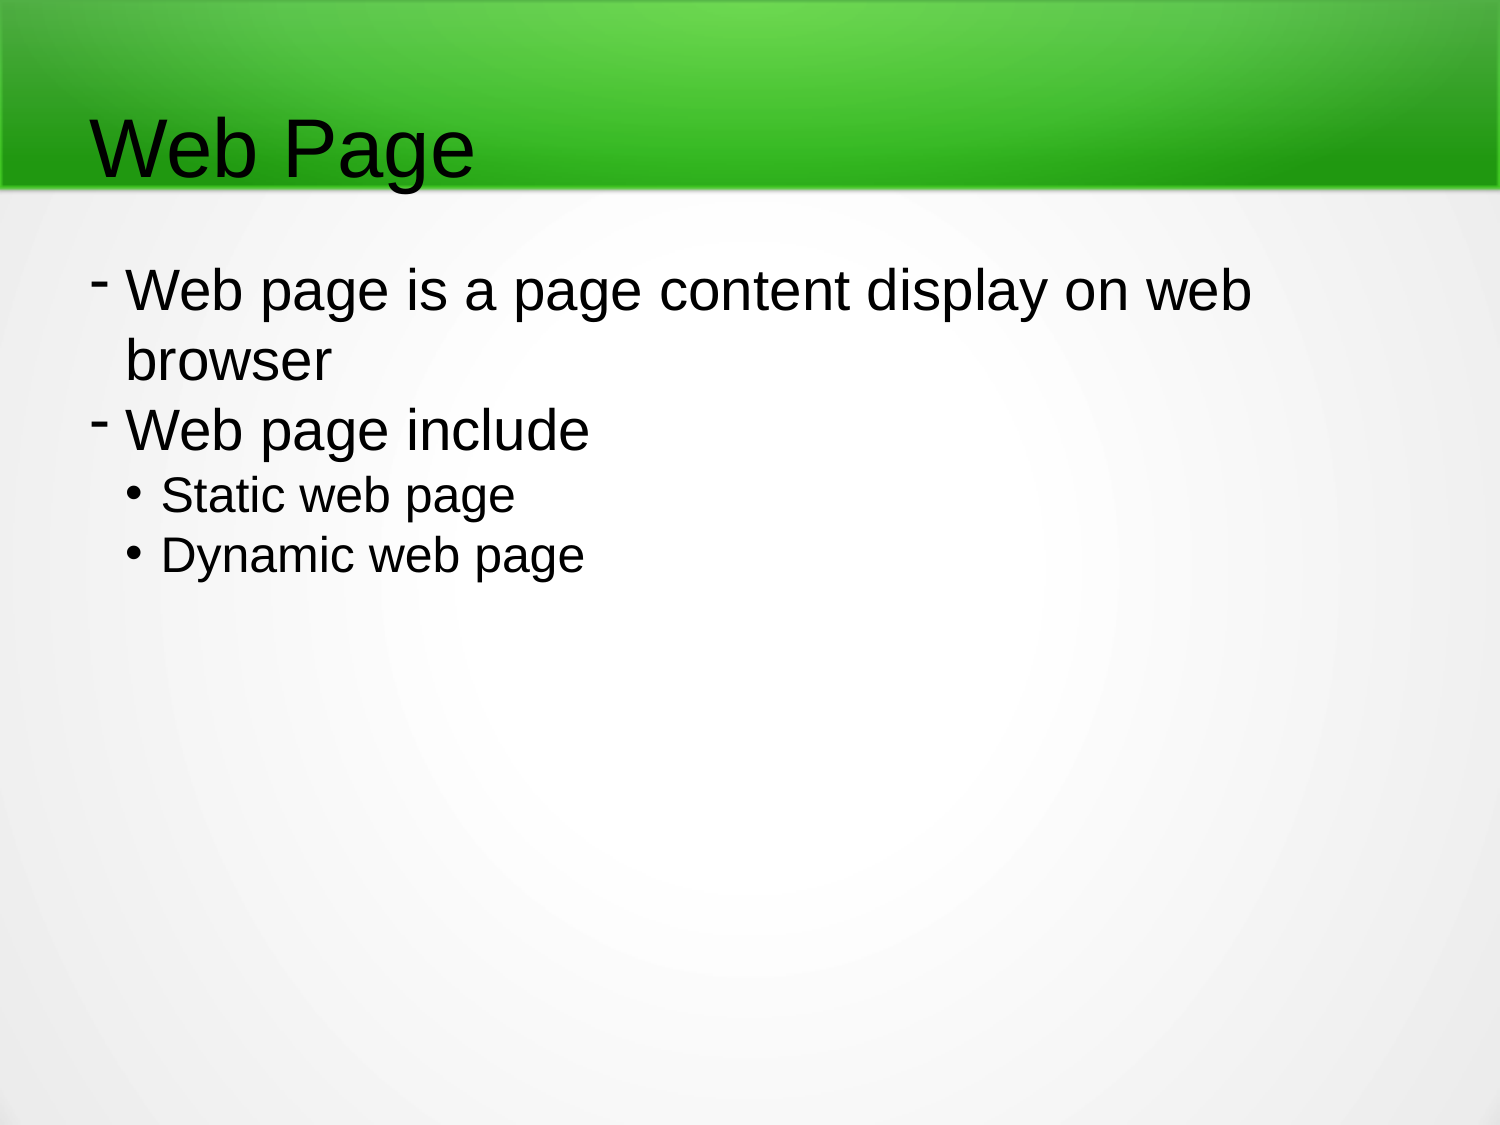

Web Page
Web page is a page content display on web browser
Web page include
Static web page
Dynamic web page